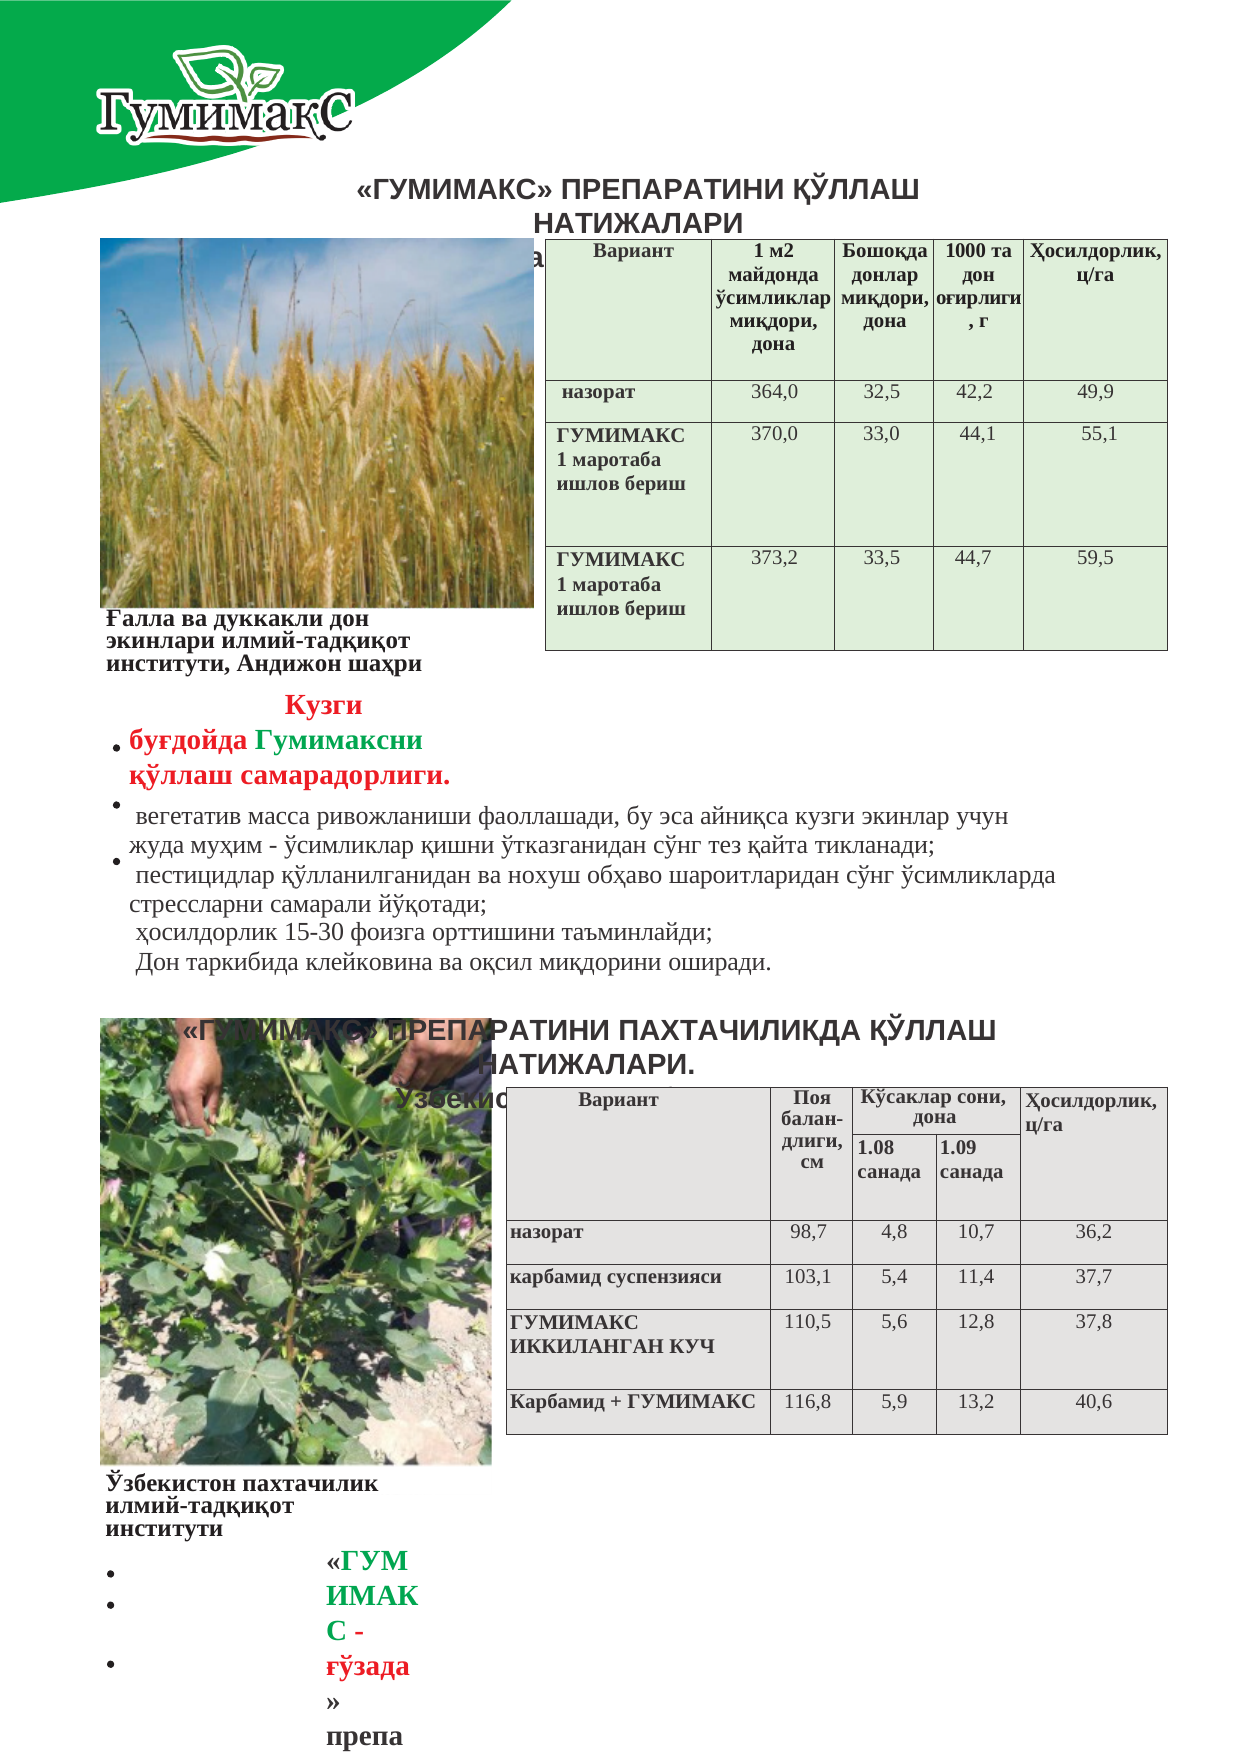

«ГУМИМАКС» ПРЕПАРАТИНИ ҚЎЛЛАШ НАТИЖАЛАРИ
Кузги буғдойда. Ўзбекистон Республикаси.

| Вариант | 1 м2 майдонда ўсимликлар миқдори, дона | Бошоқда донлар миқдори, дона | 1000 та дон оғирлиги, г | Ҳосилдорлик, ц/га |
| --- | --- | --- | --- | --- |
| назорат | 364,0 | 32,5 | 42,2 | 49,9 |
| ГУМИМАКС 1 маротаба ишлов бериш | 370,0 | 33,0 | 44,1 | 55,1 |
| ГУМИМАКС 1 маротаба ишлов бериш | 373,2 | 33,5 | 44,7 | 59,5 |
Ғалла ва дуккакли дон экинлари илмий-тадқиқот институти, Андижон шаҳри
Кузги буғдойда Гумимаксни қўллаш самарадорлиги.
вегетатив масса ривожланиши фаоллашади, бу эса айниқса кузги экинлар учун жуда муҳим - ўсимликлар қишни ўтказганидан сўнг тез қайта тикланади;
пестицидлар қўлланилганидан ва нохуш обҳаво шароитларидан сўнг ўсимликларда стрессларни самарали йўқотади;
ҳосилдорлик 15-30 фоизга орттишини таъминлайди;
Дон таркибида клейковина ва оқсил миқдорини оширади.

«ГУМИМАКС» ПРЕПАРАТИНИ ПАХТАЧИЛИКДА ҚЎЛЛАШ НАТИЖАЛАРИ.
Ўзбекистон Республикаси.
Қўшимча озуқа турига қараб
Султон навли пахта ҳосилдорлигининг тузилмаси.

| Вариант | Поя балан- длиги, см | Кўсаклар сони, дона |  | Ҳосилдорлик, ц/га |
| --- | --- | --- | --- | --- |
|  |  | 1.08 санада | 1.09 санада |  |
| назорат | 98,7 | 4,8 | 10,7 | 36,2 |
| карбамид суспензияси | 103,1 | 5,4 | 11,4 | 37,7 |
| ГУМИМАКС ИККИЛАНГАН КУЧ | 110,5 | 5,6 | 12,8 | 37,8 |
| Карбамид + ГУМИМАКС | 116,8 | 5,9 | 13,2 | 40,6 |

Ўзбекистон пахтачилик илмий-тадқиқот институти
«ГУМИМАКС - ғўзада» препаратини қўллаш:
ғўза ўсимлиги ўсиши ва ривожланишини яхшилаш, кўсаклар сонини ошириш;
нохуш ташқи омиллар - ҳарорат, сув, гербицид ва ўзга стресслар таъсирига чидамлиликни ошириш;
касалликларга бардошлиликни яхшилаш, иммунитетни ошириш, механик, кимёвий, биологик шикастланишлардан сўнг унумдорликни қайта тиклаш имконини беради.